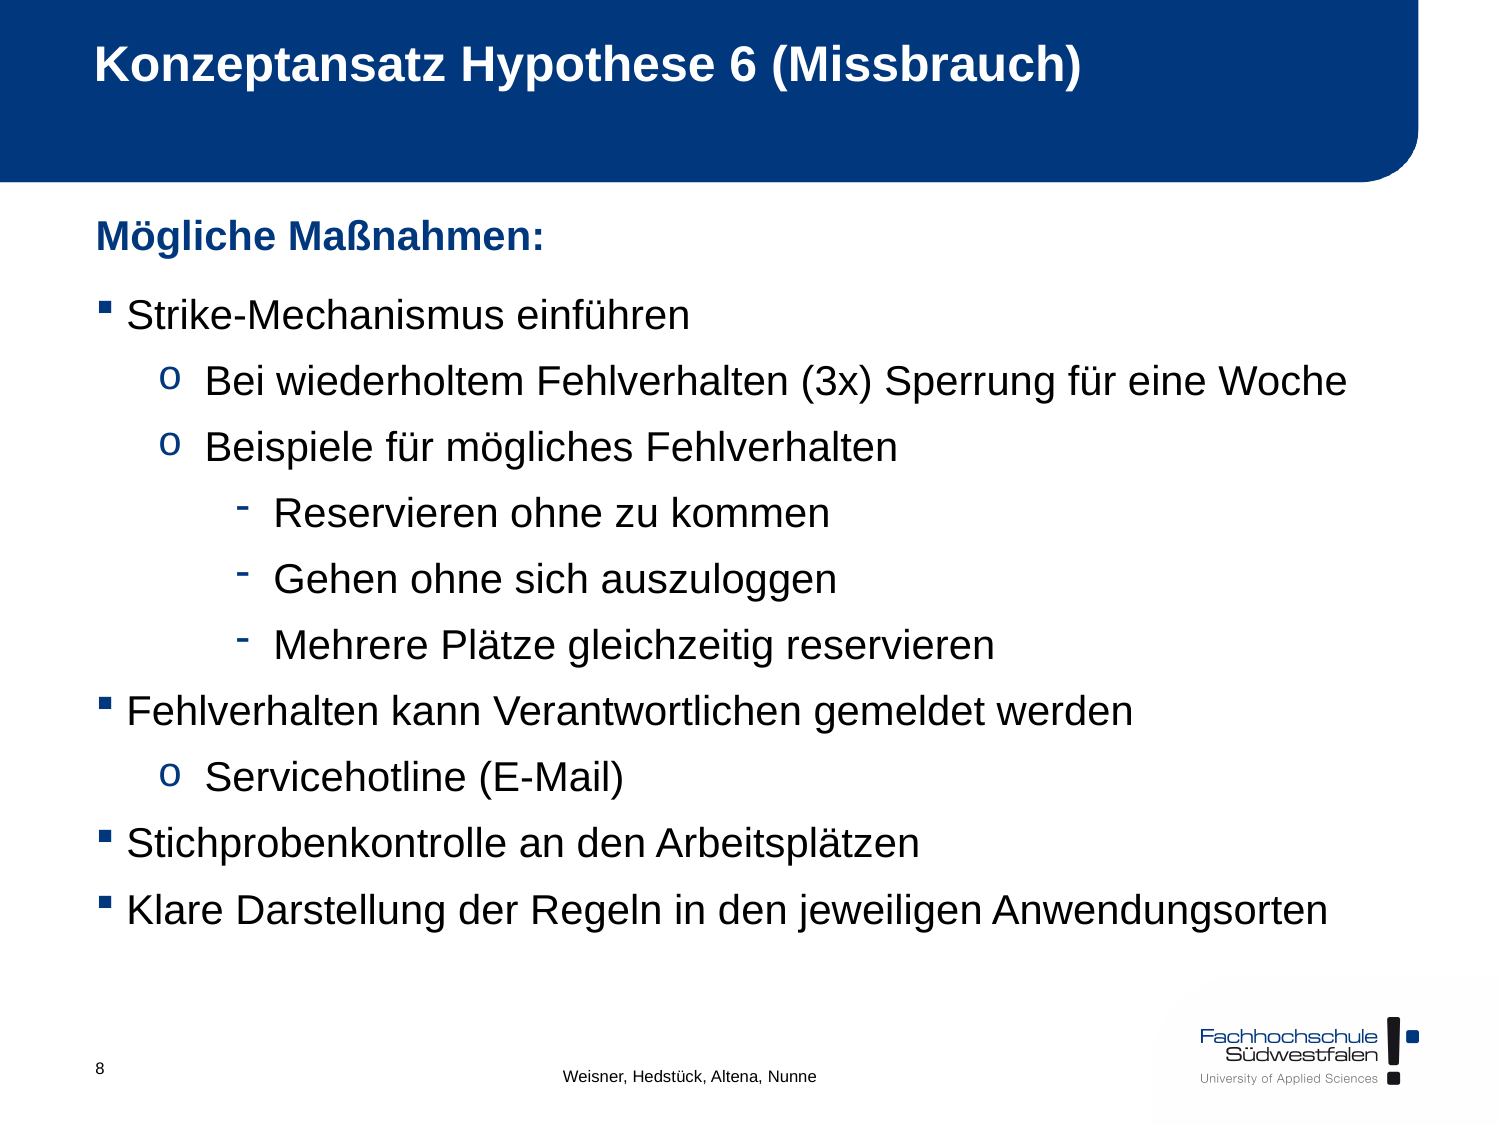

# Konzeptansatz Hypothese 6 (Missbrauch)
Mögliche Maßnahmen:

Strike-Mechanismus einführen
Bei wiederholtem Fehlverhalten (3x) Sperrung für eine Woche
Beispiele für mögliches Fehlverhalten
Reservieren ohne zu kommen
Gehen ohne sich auszuloggen
Mehrere Plätze gleichzeitig reservieren
Fehlverhalten kann Verantwortlichen gemeldet werden
Servicehotline (E-Mail)
Stichprobenkontrolle an den Arbeitsplätzen
Klare Darstellung der Regeln in den jeweiligen Anwendungsorten

Weisner, Hedstück, Altena, Nunne